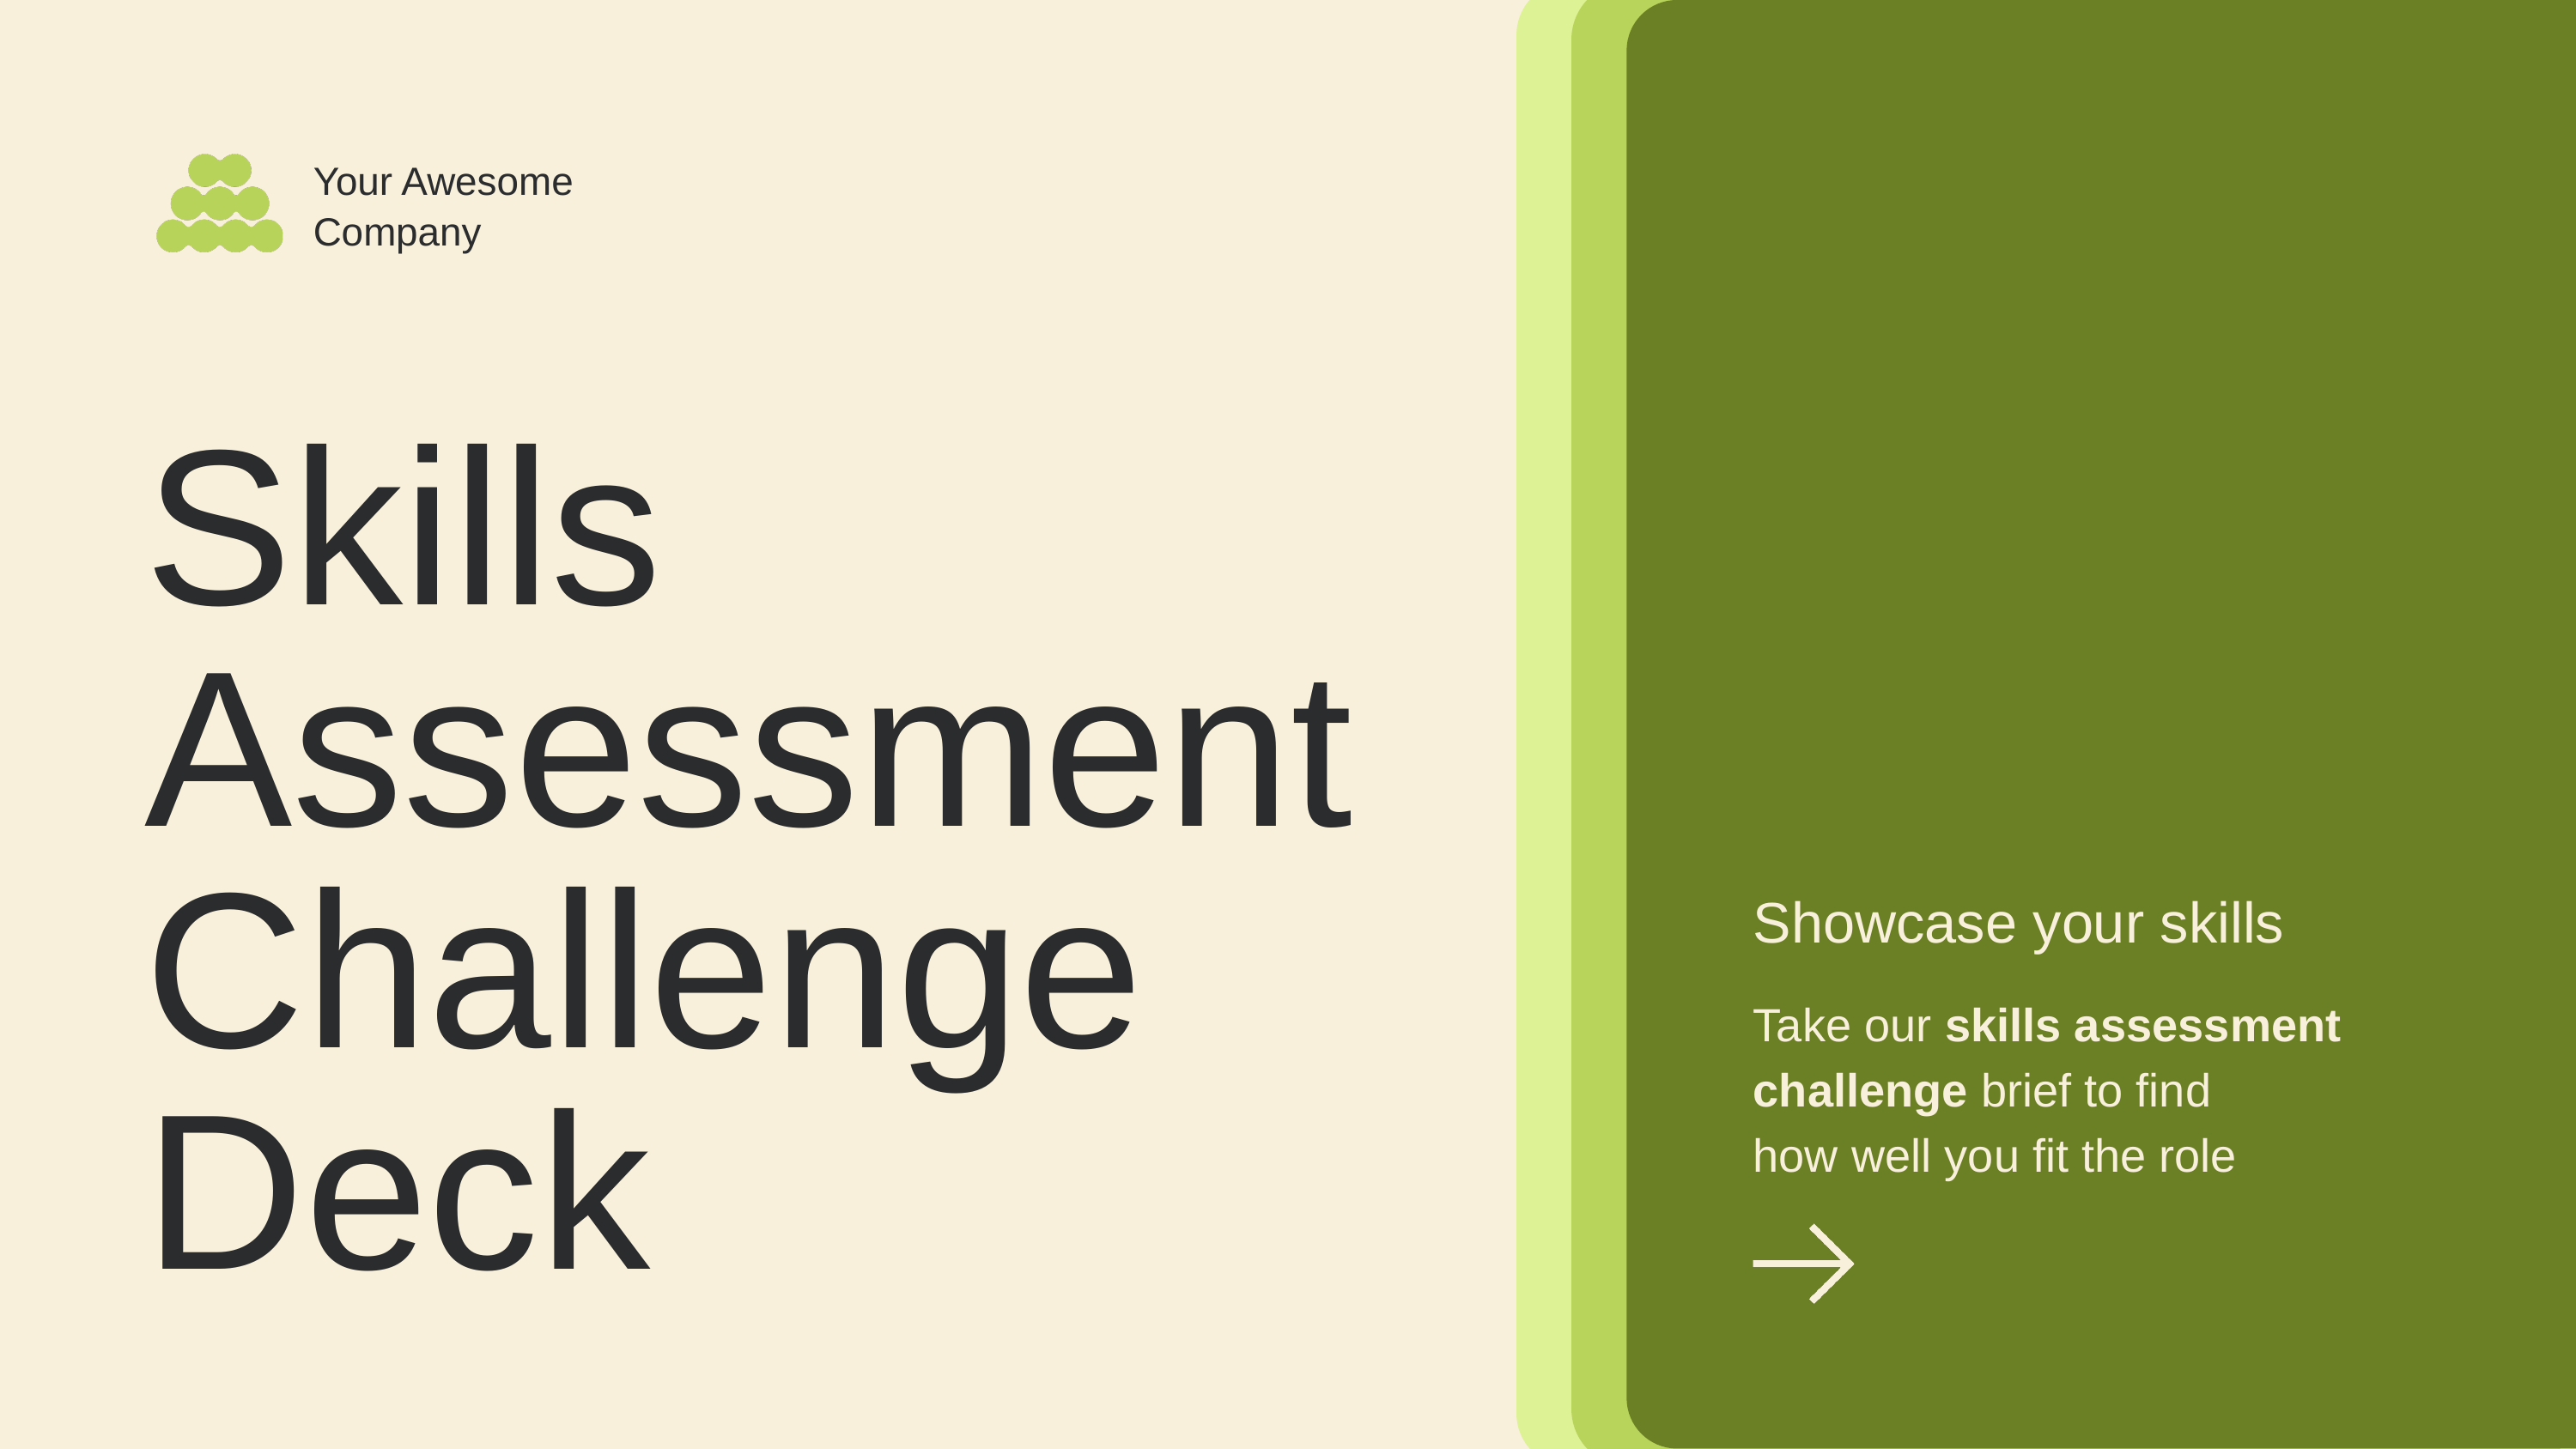

Your Awesome
Company
Skills Assessment Challenge Deck
Showcase your skills
Take our skills assessment challenge brief to find
how well you fit the role